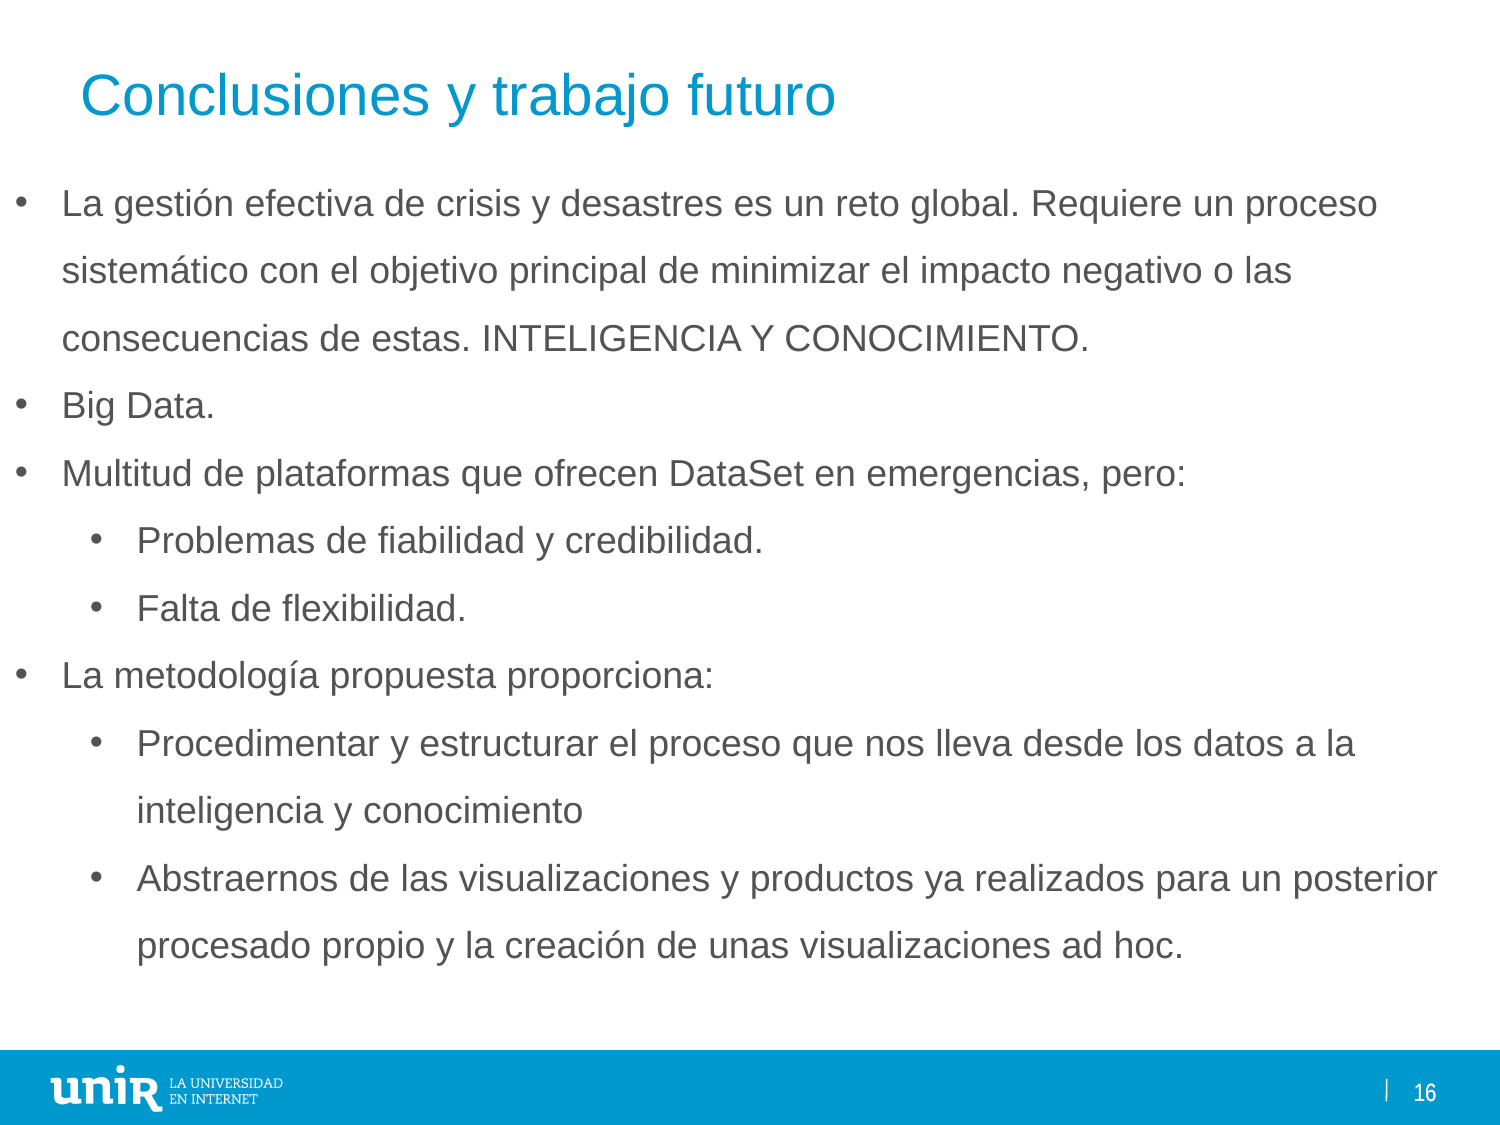

Conclusiones y trabajo futuro
La gestión efectiva de crisis y desastres es un reto global. Requiere un proceso sistemático con el objetivo principal de minimizar el impacto negativo o las consecuencias de estas. INTELIGENCIA Y CONOCIMIENTO.
Big Data.
Multitud de plataformas que ofrecen DataSet en emergencias, pero:
Problemas de fiabilidad y credibilidad.
Falta de flexibilidad.
La metodología propuesta proporciona:
Procedimentar y estructurar el proceso que nos lleva desde los datos a la inteligencia y conocimiento
Abstraernos de las visualizaciones y productos ya realizados para un posterior procesado propio y la creación de unas visualizaciones ad hoc.
16
16